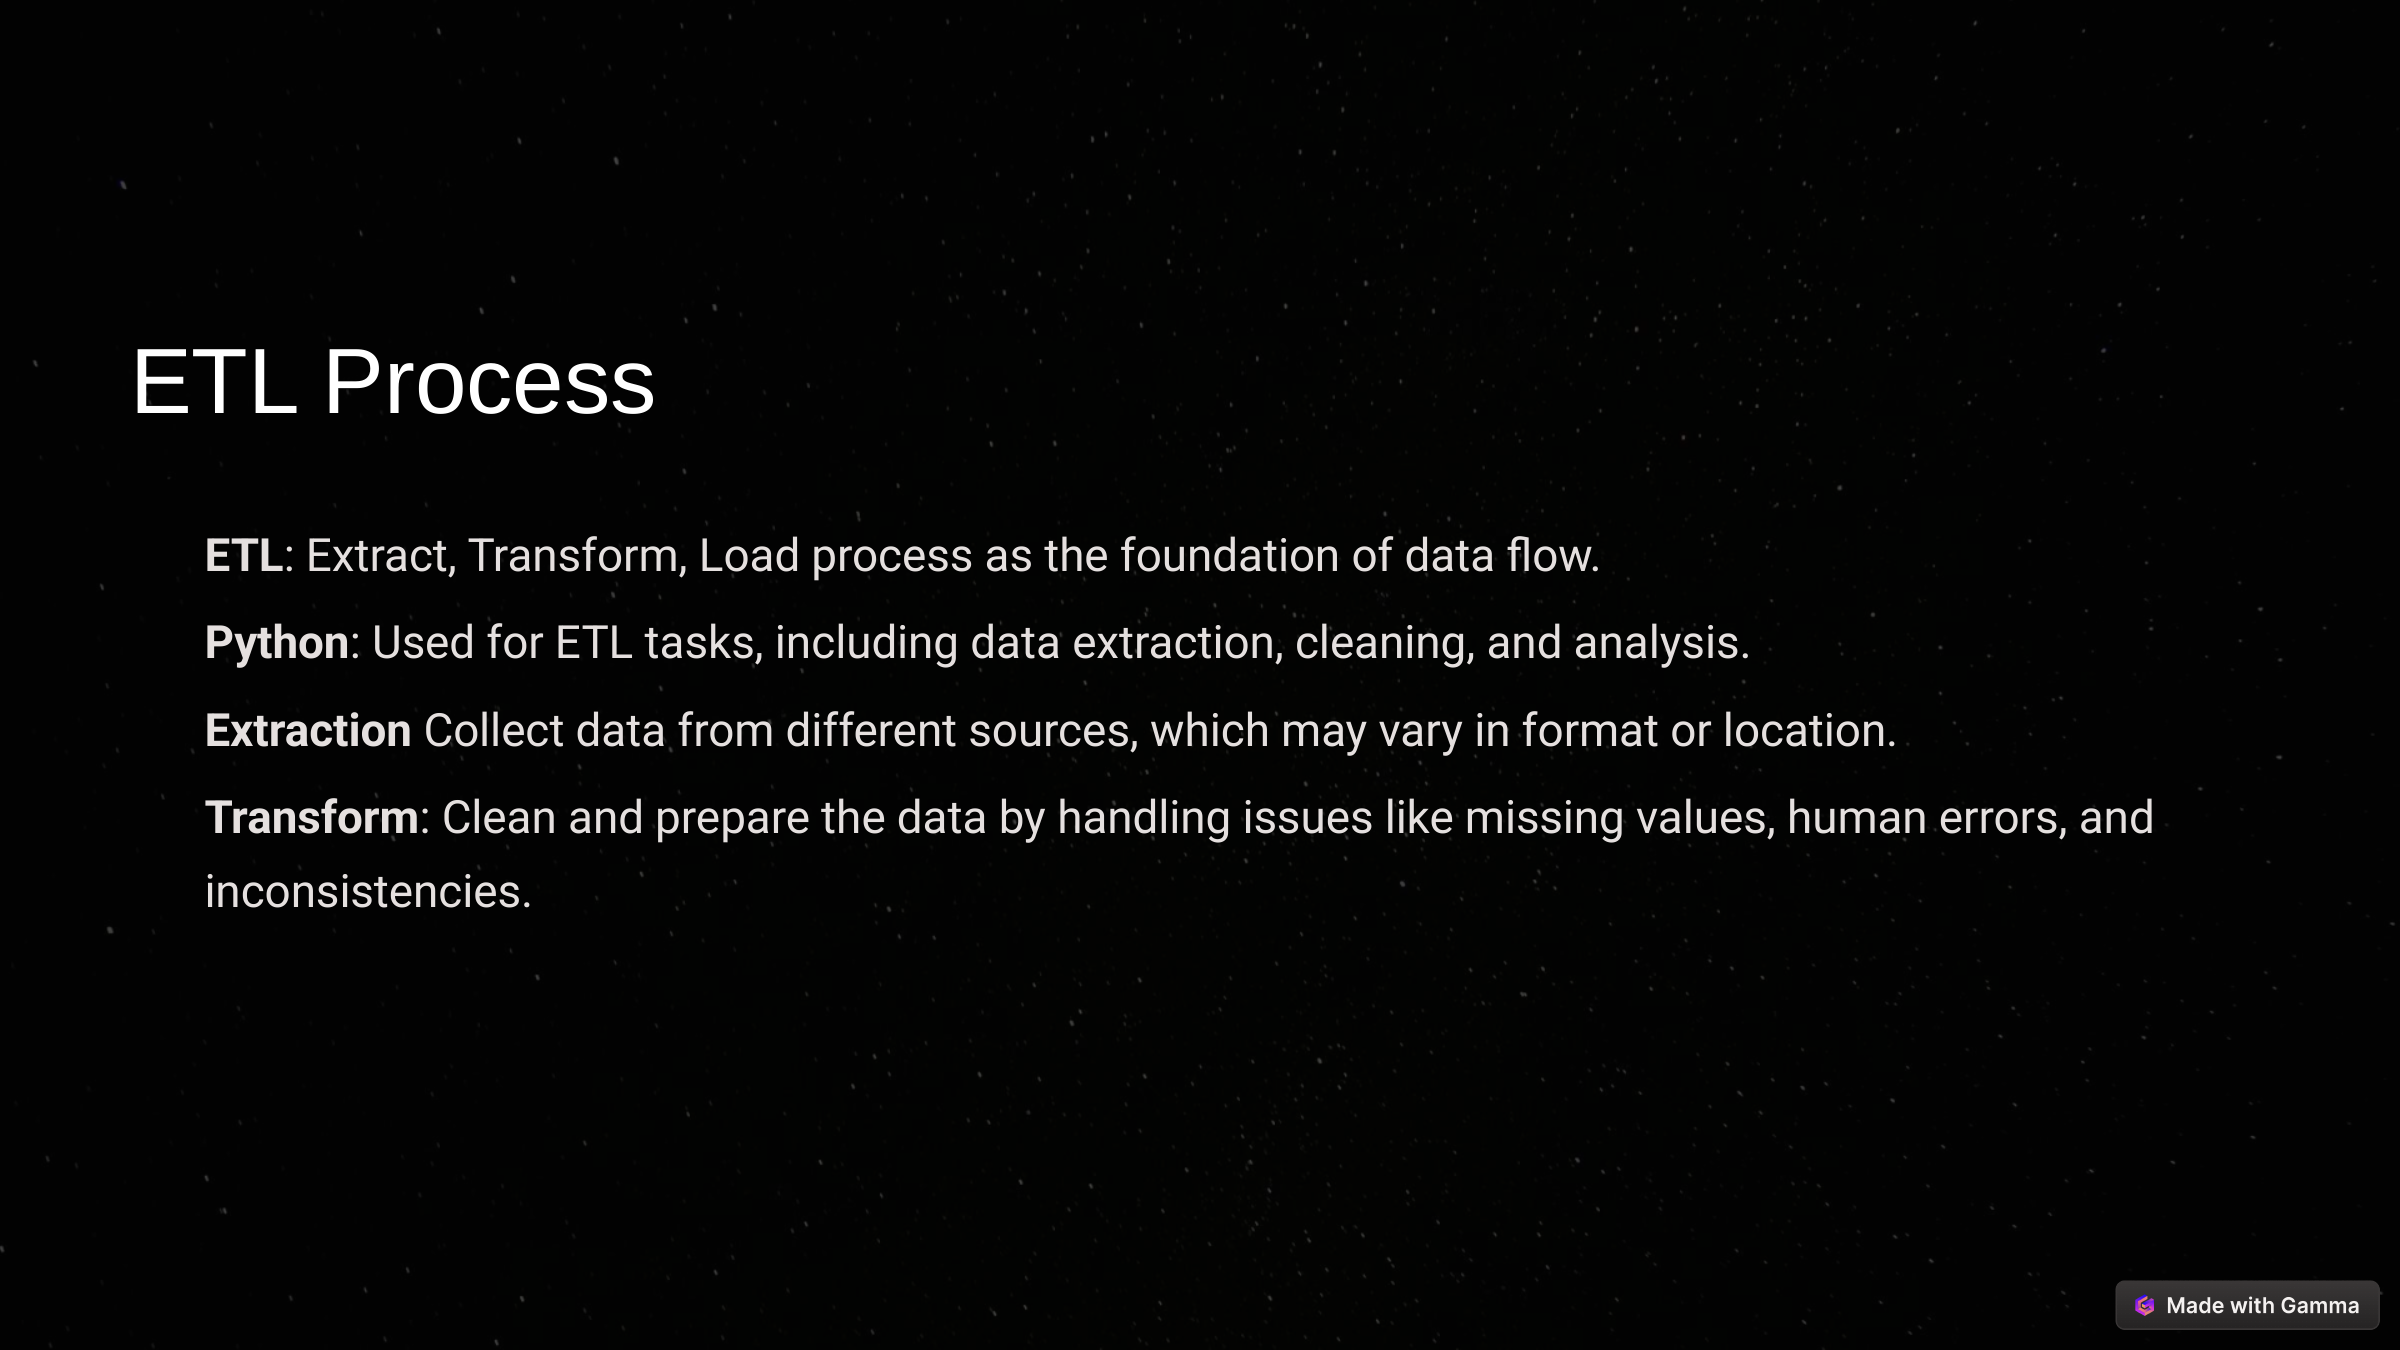

ETL Process
ETL: Extract, Transform, Load process as the foundation of data flow.
Python: Used for ETL tasks, including data extraction, cleaning, and analysis.
Extraction Collect data from different sources, which may vary in format or location.
Transform: Clean and prepare the data by handling issues like missing values, human errors, and inconsistencies.